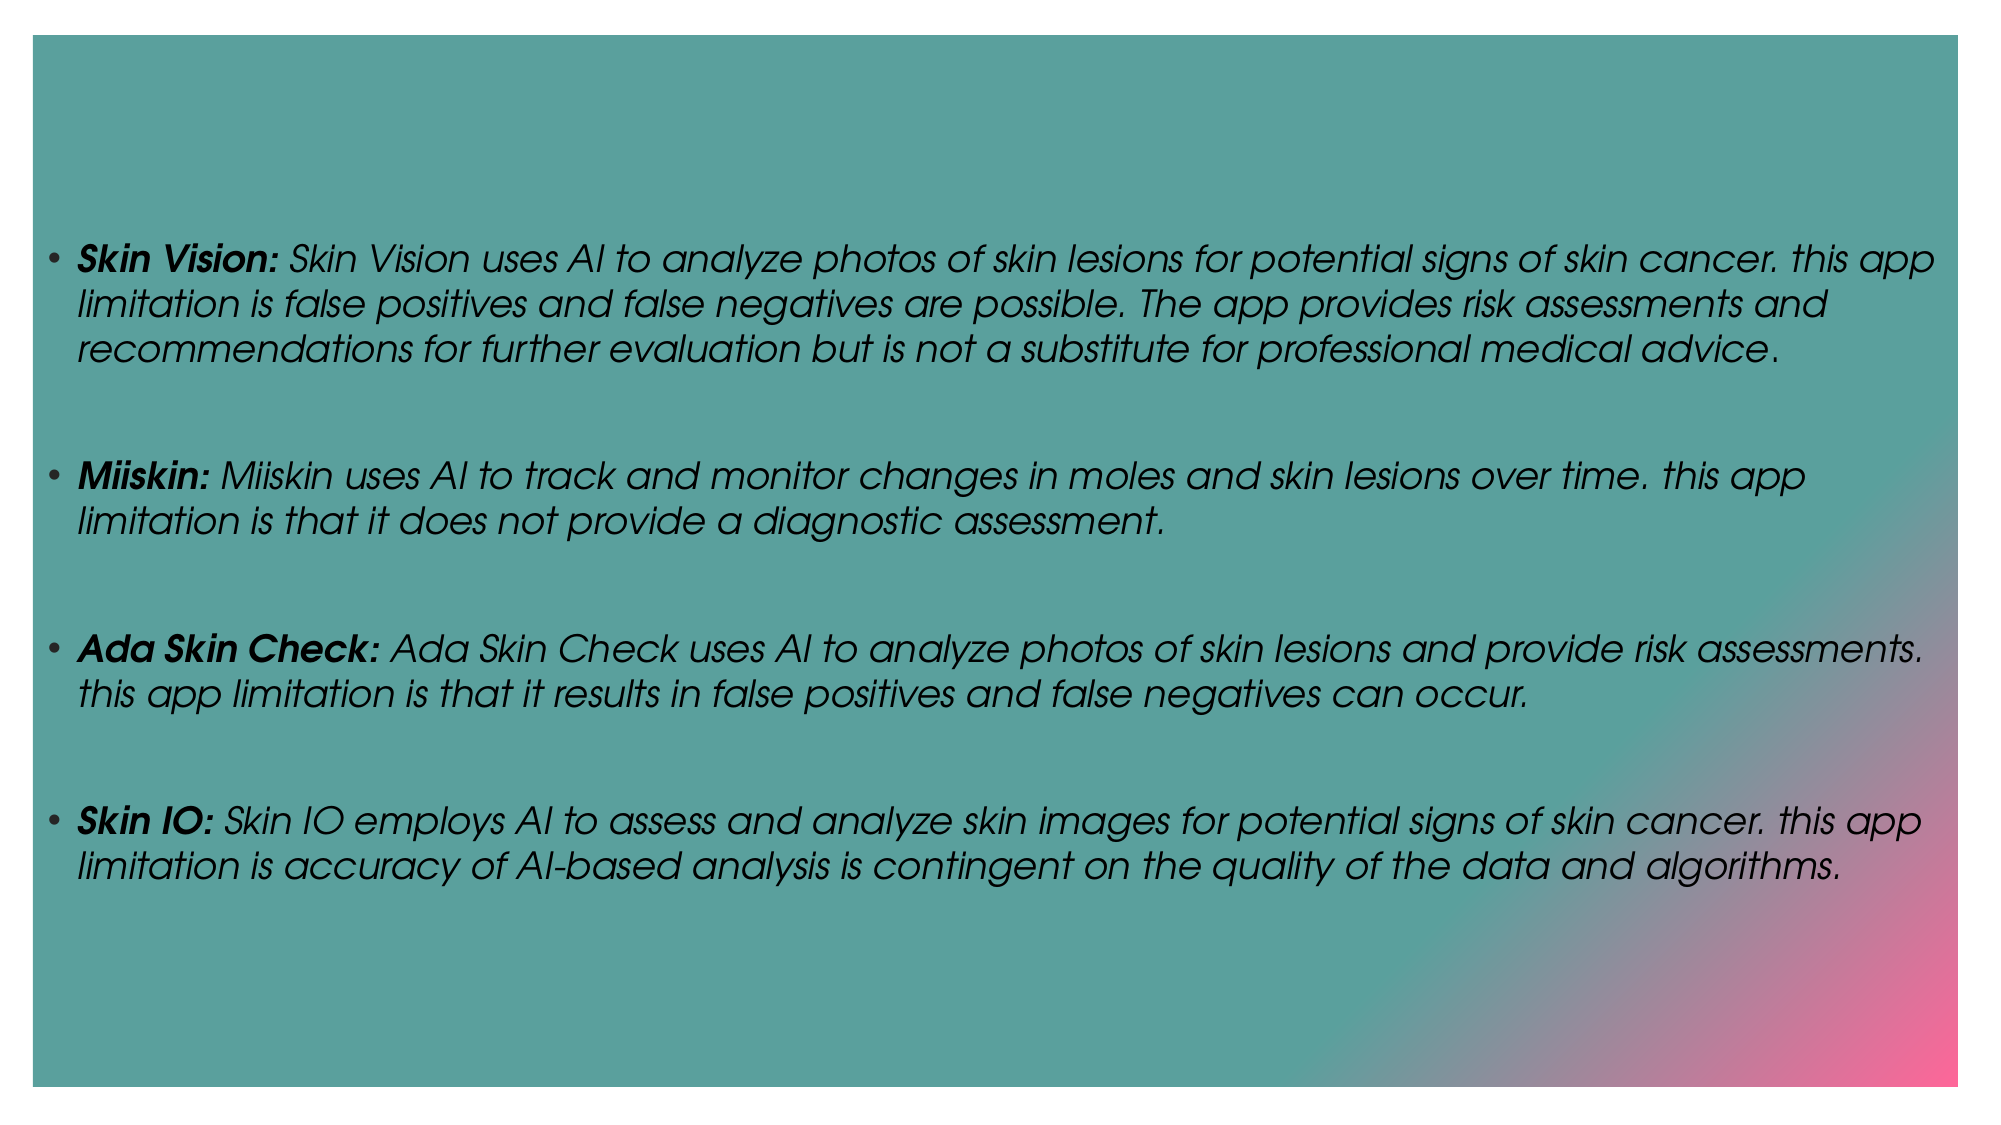

Skin Vision: Skin Vision uses AI to analyze photos of skin lesions for potential signs of skin cancer. this app limitation is false positives and false negatives are possible. The app provides risk assessments and recommendations for further evaluation but is not a substitute for professional medical advice.

Miiskin: Miiskin uses AI to track and monitor changes in moles and skin lesions over time. this app limitation is that it does not provide a diagnostic assessment.

Ada Skin Check: Ada Skin Check uses AI to analyze photos of skin lesions and provide risk assessments. this app limitation is that it results in false positives and false negatives can occur.

Skin IO: Skin IO employs AI to assess and analyze skin images for potential signs of skin cancer. this app limitation is accuracy of AI-based analysis is contingent on the quality of the data and algorithms.